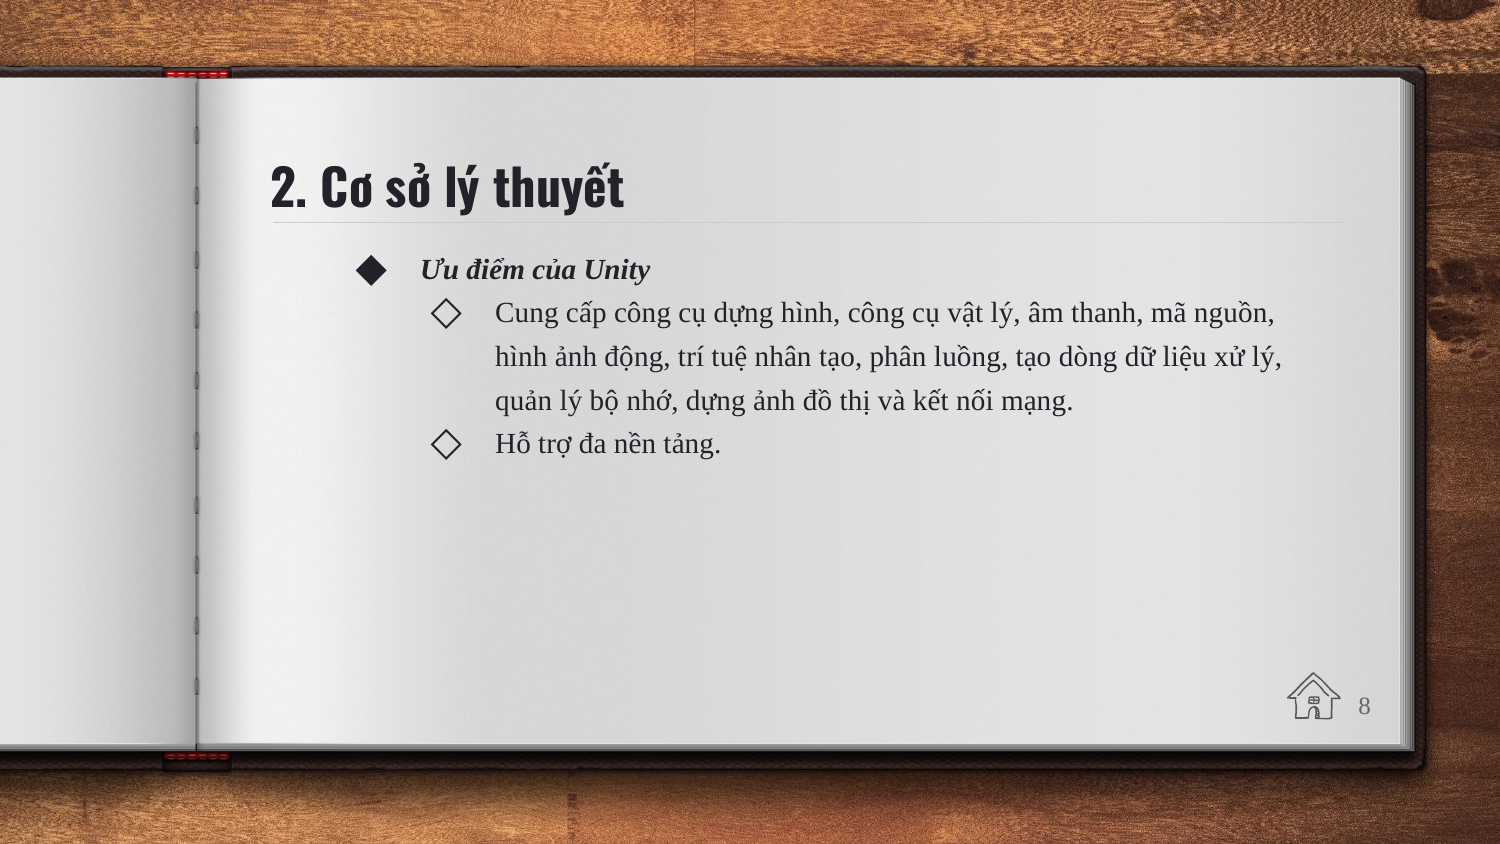

# 2. Cơ sở lý thuyết
Ưu điểm của Unity
Cung cấp công cụ dựng hình, công cụ vật lý, âm thanh, mã nguồn, hình ảnh động, trí tuệ nhân tạo, phân luồng, tạo dòng dữ liệu xử lý, quản lý bộ nhớ, dựng ảnh đồ thị và kết nối mạng.
Hỗ trợ đa nền tảng.

8